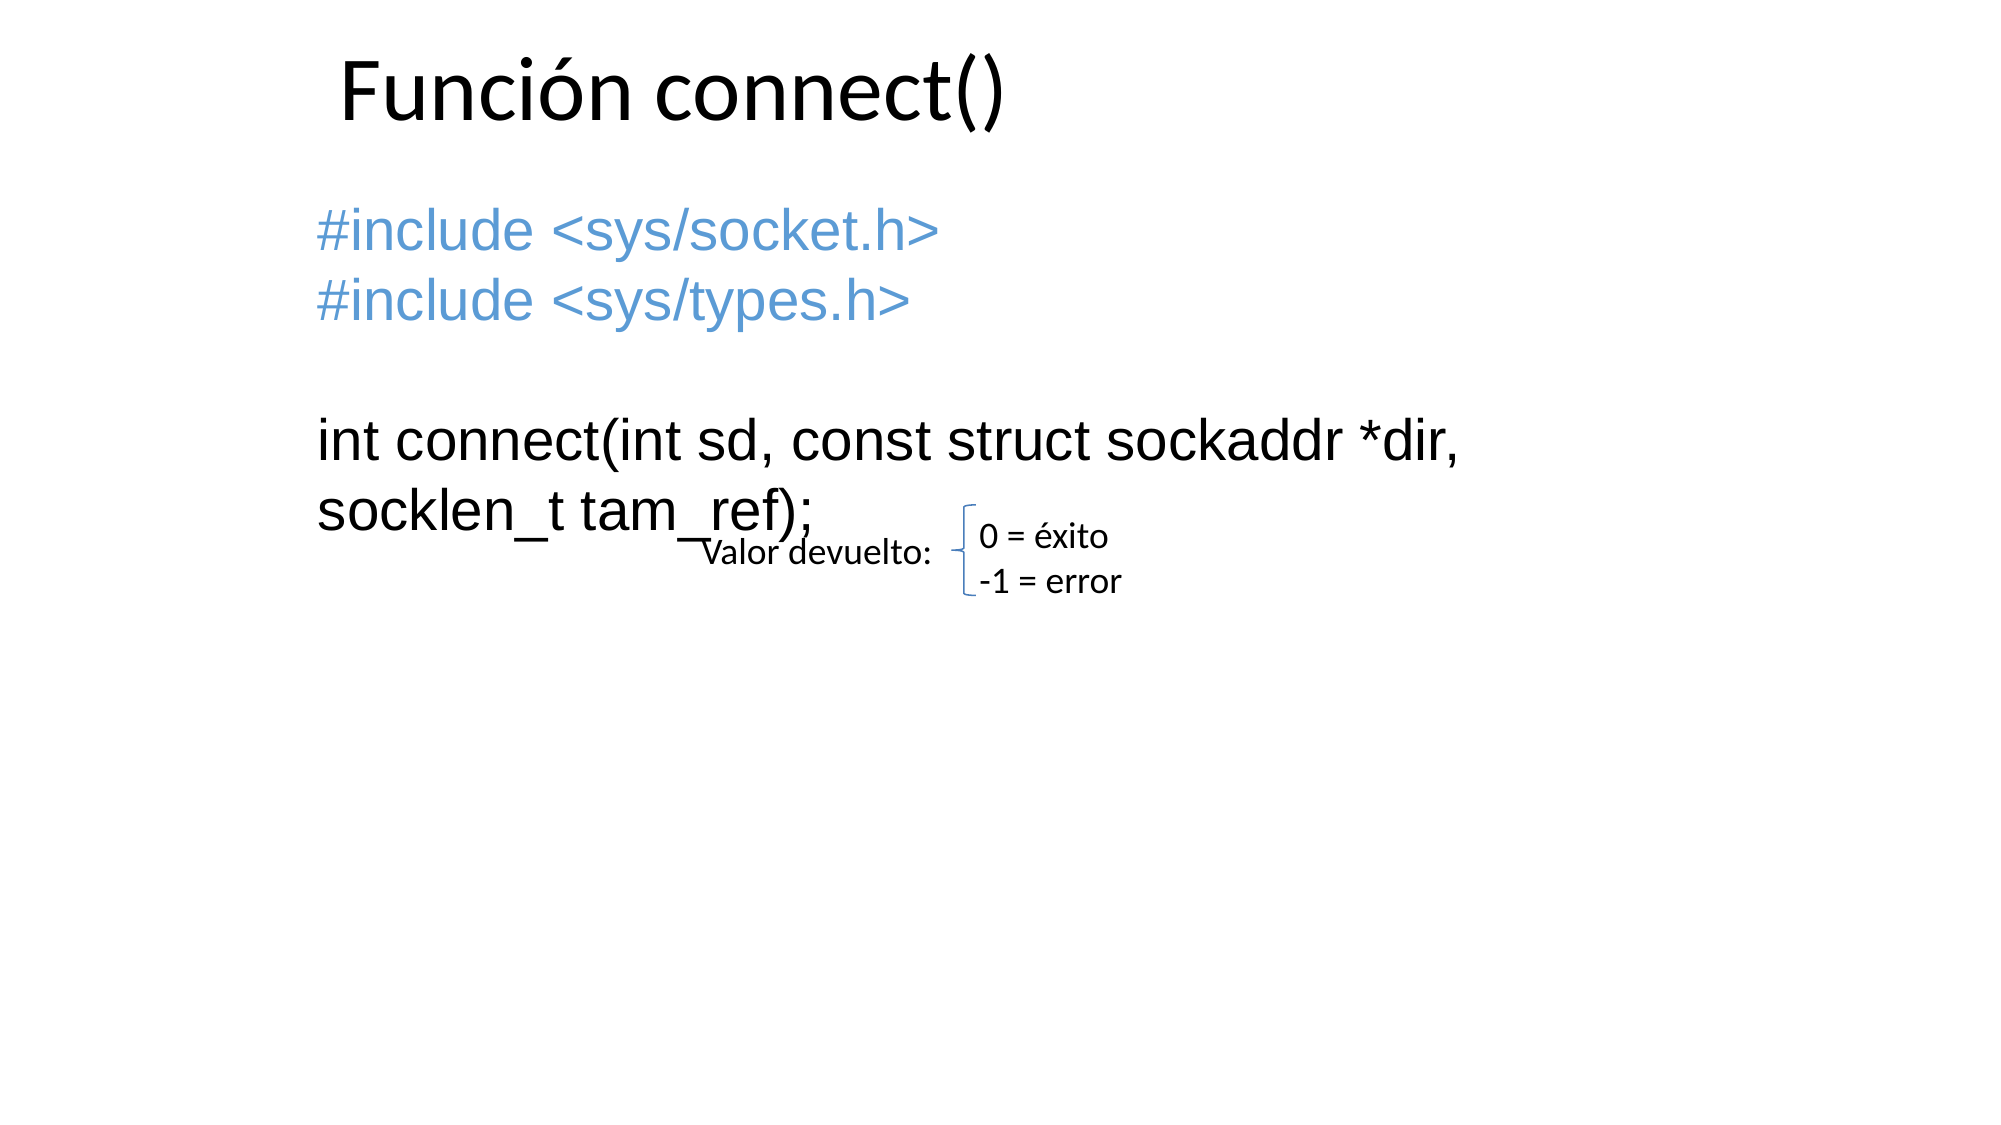

Función connect()
#include <sys/socket.h>
#include <sys/types.h>

int connect(int sd, const struct sockaddr *dir, socklen_t tam_ref);
0 = éxito
-1 = error

Valor devuelto: